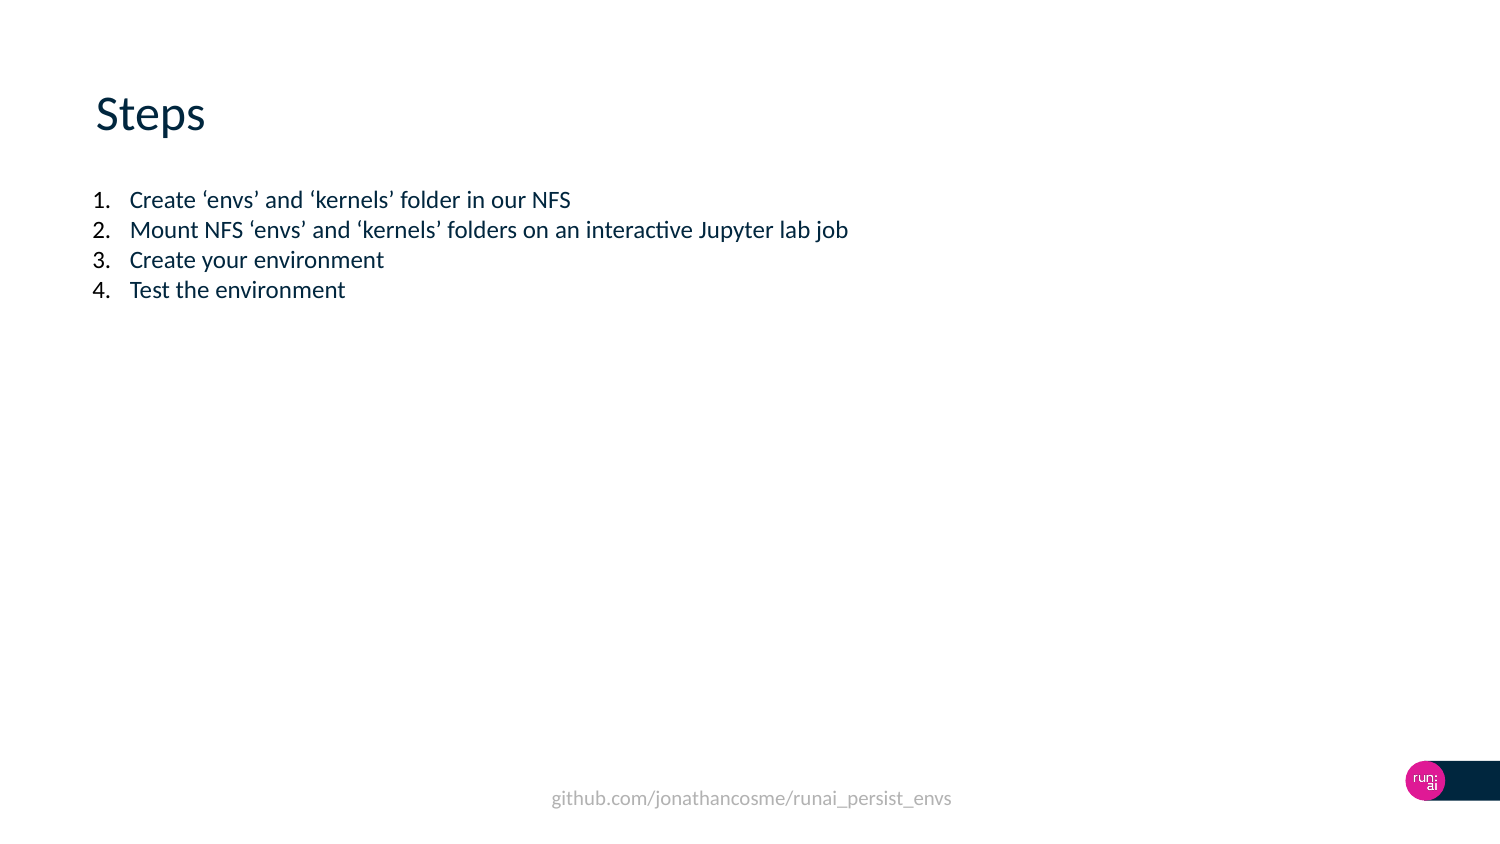

# Steps
Create ‘envs’ and ‘kernels’ folder in our NFS
Mount NFS ‘envs’ and ‘kernels’ folders on an interactive Jupyter lab job
Create your environment
Test the environment